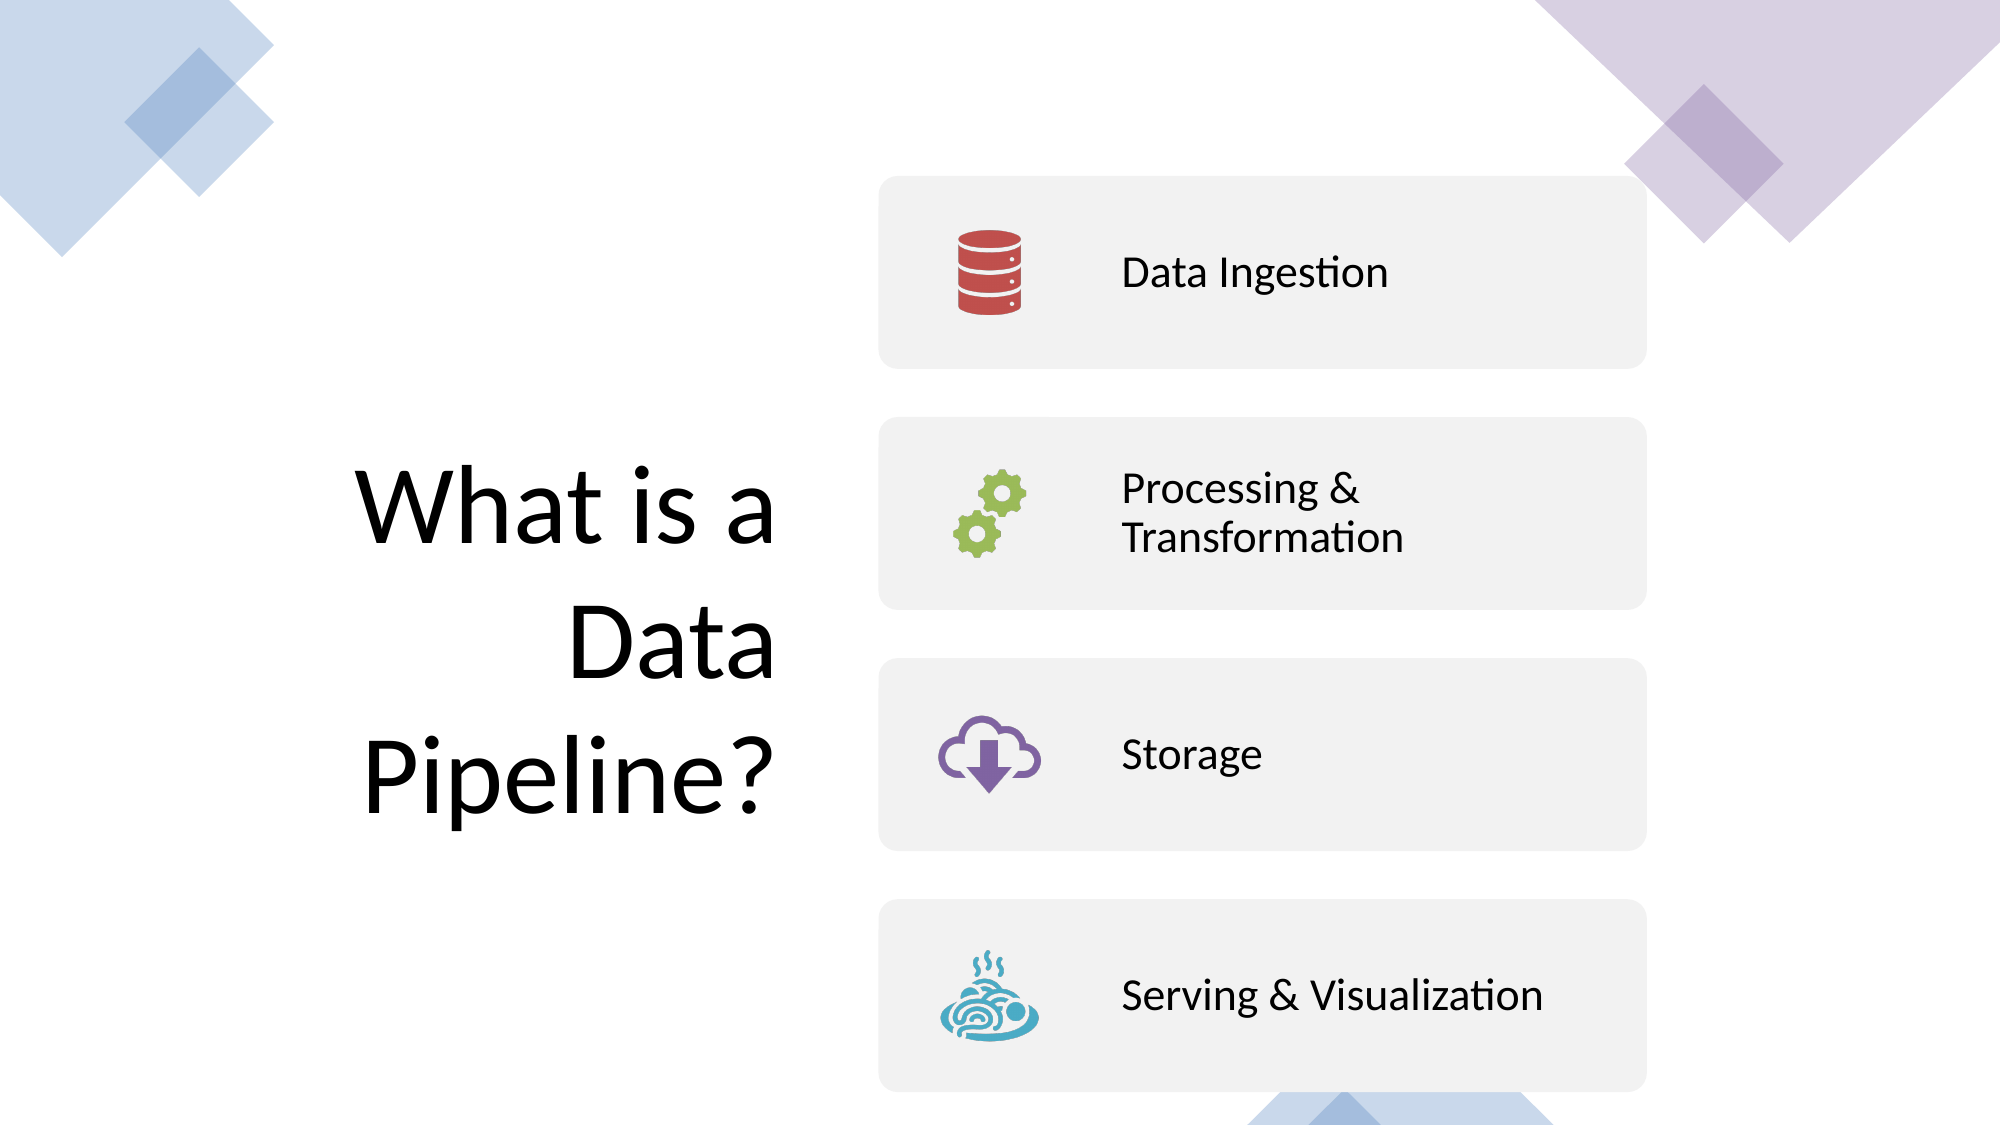

# What is a Data Pipeline?
Data Ingestion
Processing & Transformation
Storage
Serving & Visualization